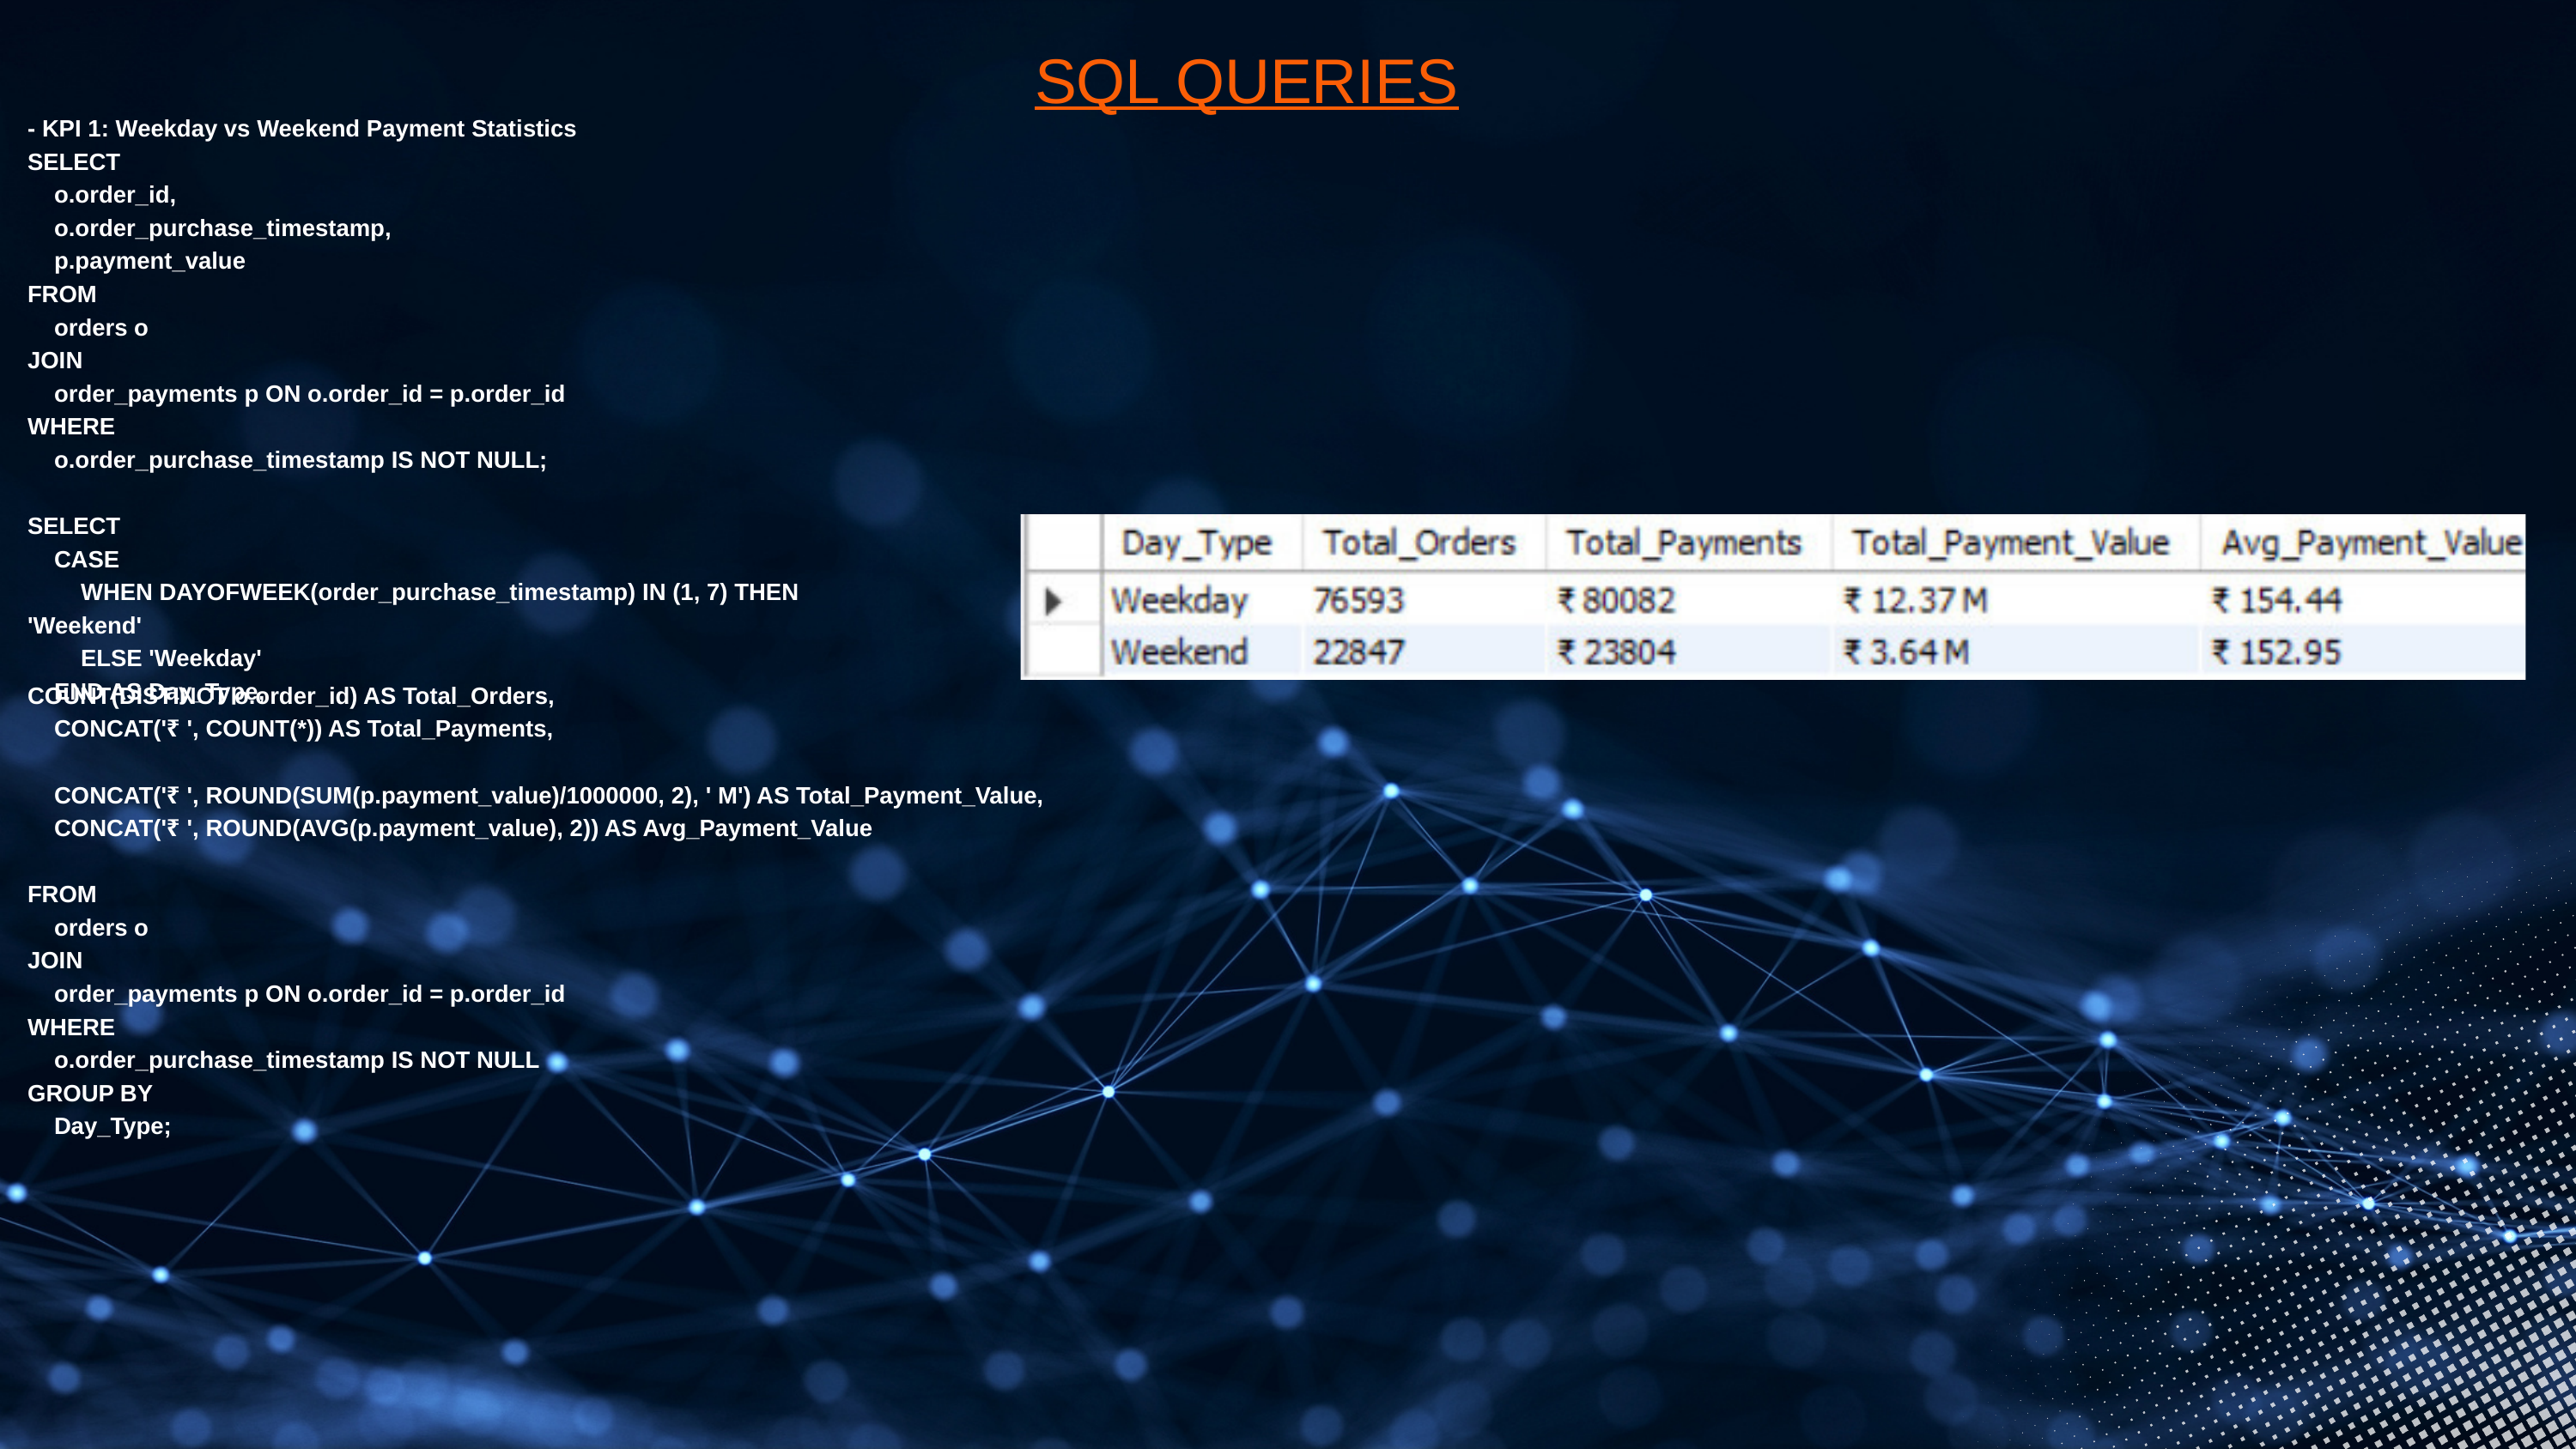

SQL QUERIES
- KPI 1: Weekday vs Weekend Payment Statistics
SELECT
    o.order_id,
    o.order_purchase_timestamp,
    p.payment_value
FROM
    orders o
JOIN
    order_payments p ON o.order_id = p.order_id
WHERE
    o.order_purchase_timestamp IS NOT NULL;

SELECT
    CASE
        WHEN DAYOFWEEK(order_purchase_timestamp) IN (1, 7) THEN 'Weekend'
        ELSE 'Weekday'
    END AS Day_Type,

COUNT(DISTINCT o.order_id) AS Total_Orders,
    CONCAT('₹ ', COUNT(*)) AS Total_Payments,

    CONCAT('₹ ', ROUND(SUM(p.payment_value)/1000000, 2), ' M') AS Total_Payment_Value,
    CONCAT('₹ ', ROUND(AVG(p.payment_value), 2)) AS Avg_Payment_Value

FROM
    orders o
JOIN
    order_payments p ON o.order_id = p.order_id
WHERE
    o.order_purchase_timestamp IS NOT NULL
GROUP BY
    Day_Type;